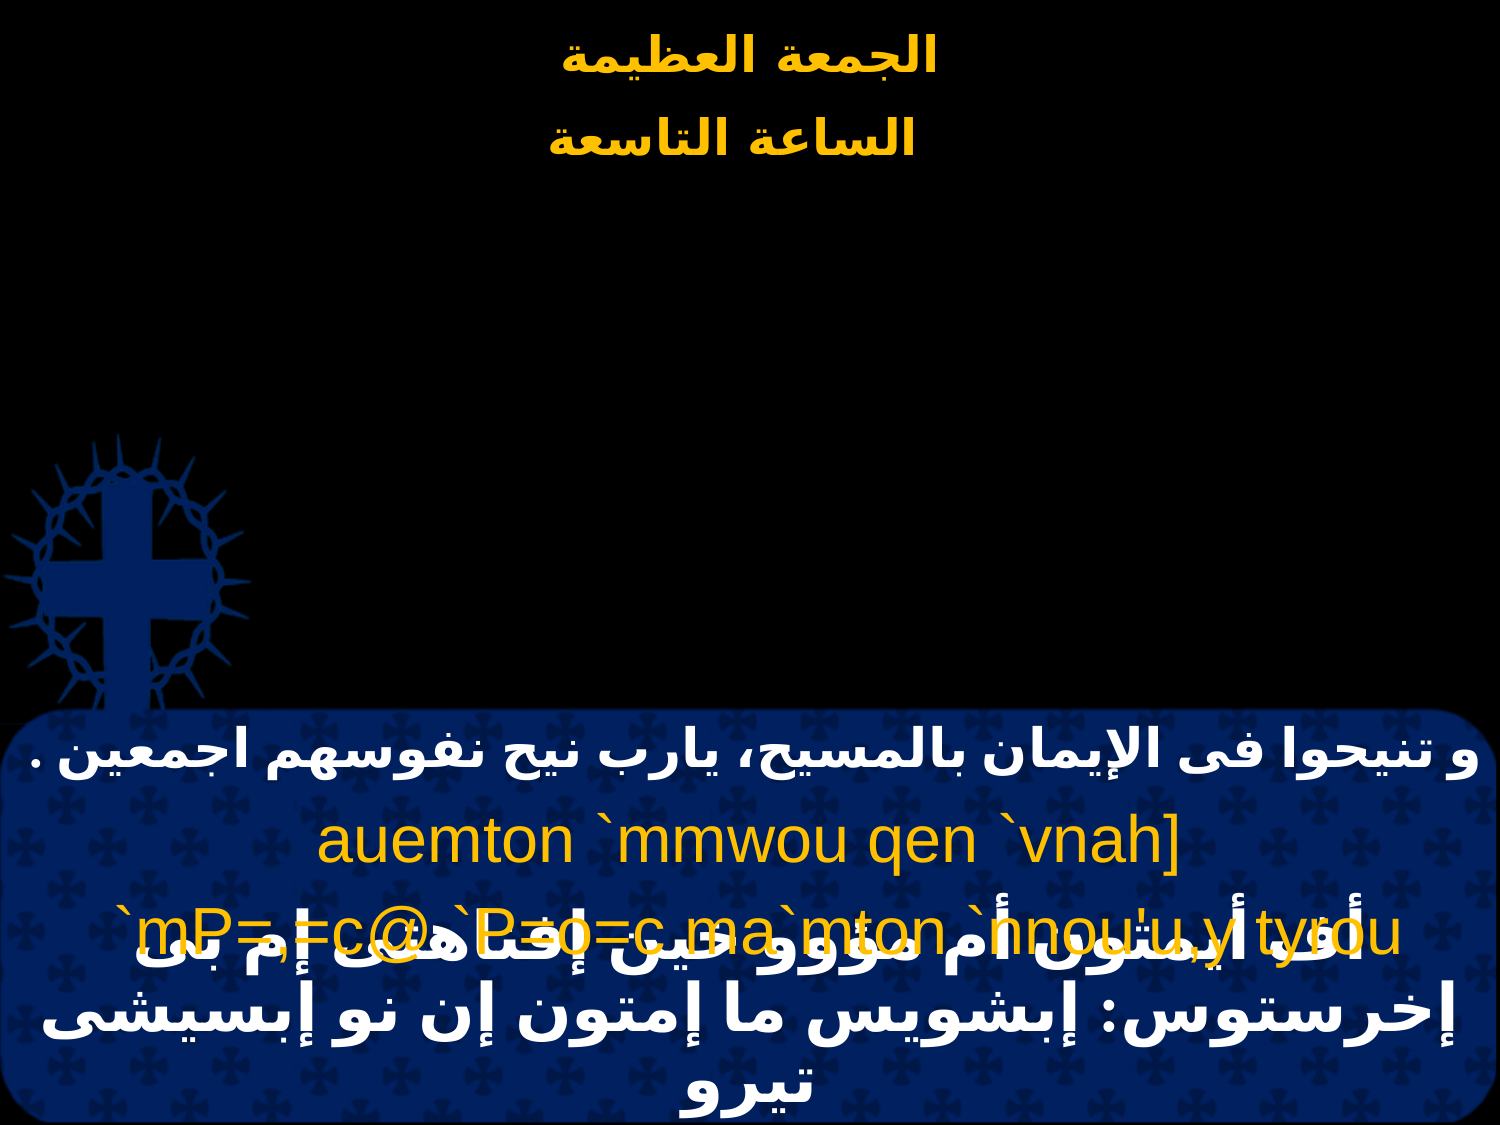

# و تنيحوا فى الإيمان بالمسيح، يارب نيح نفوسهم اجمعين .
auemton `mmwou qen `vnah]
 `mP=,=c@ `P=o=c ma`mton `nnou'u,y tyrou
أف أيمتون أم مؤوو خين إفناهتى إم بى إخرستوس: إبشويس ما إمتون إن نو إبسيشى تيرو